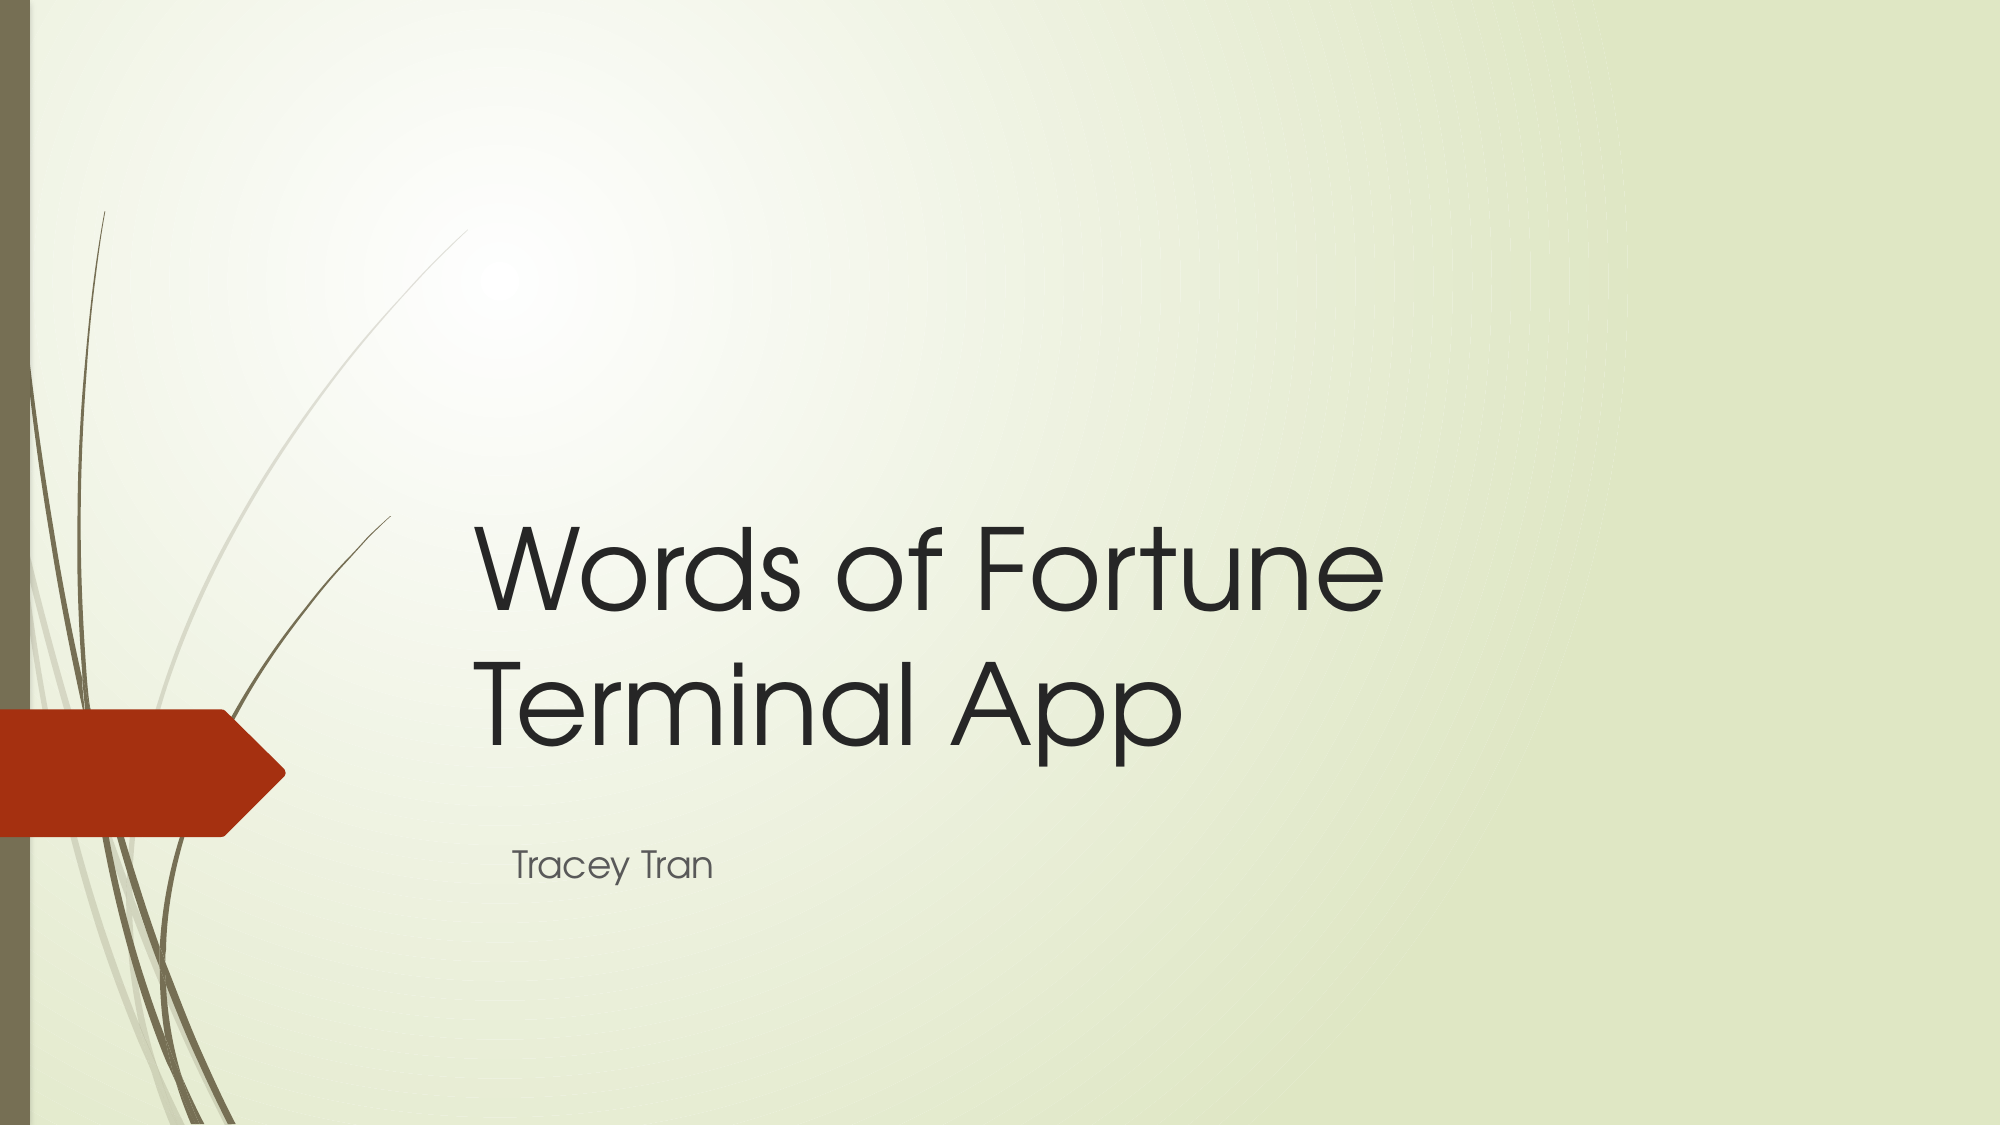

# Words of Fortune Terminal App
Tracey Tran